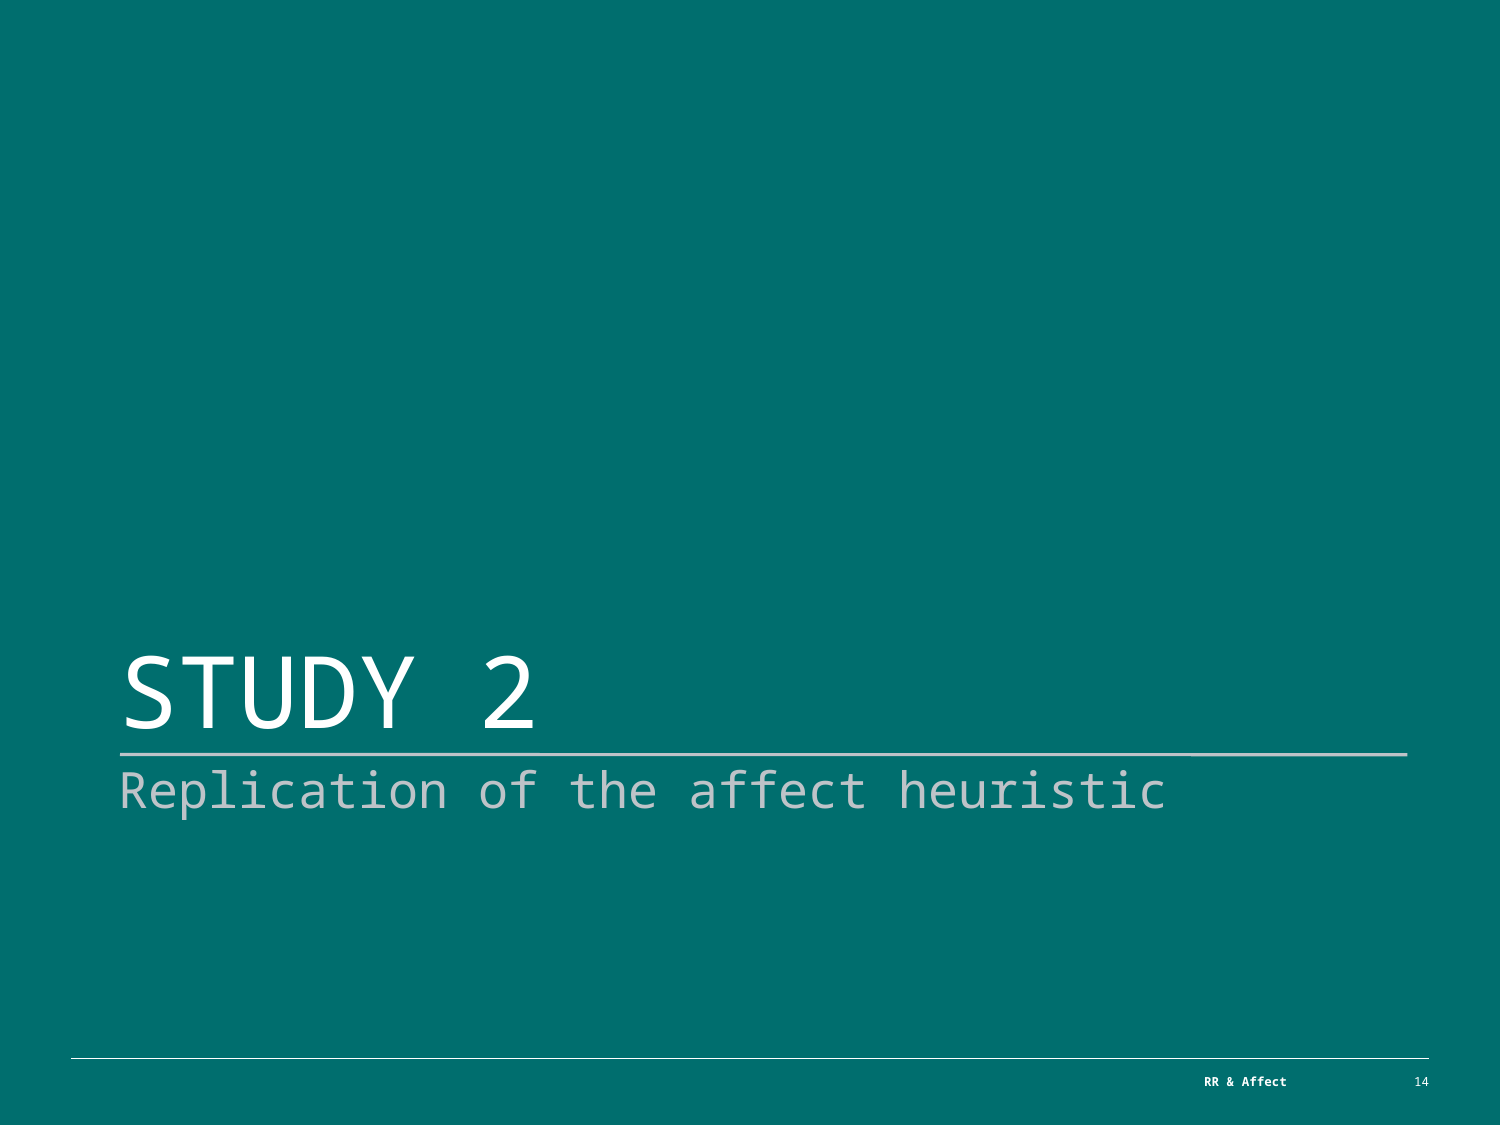

# Study 2
Replication of the affect heuristic
RR & Affect
14